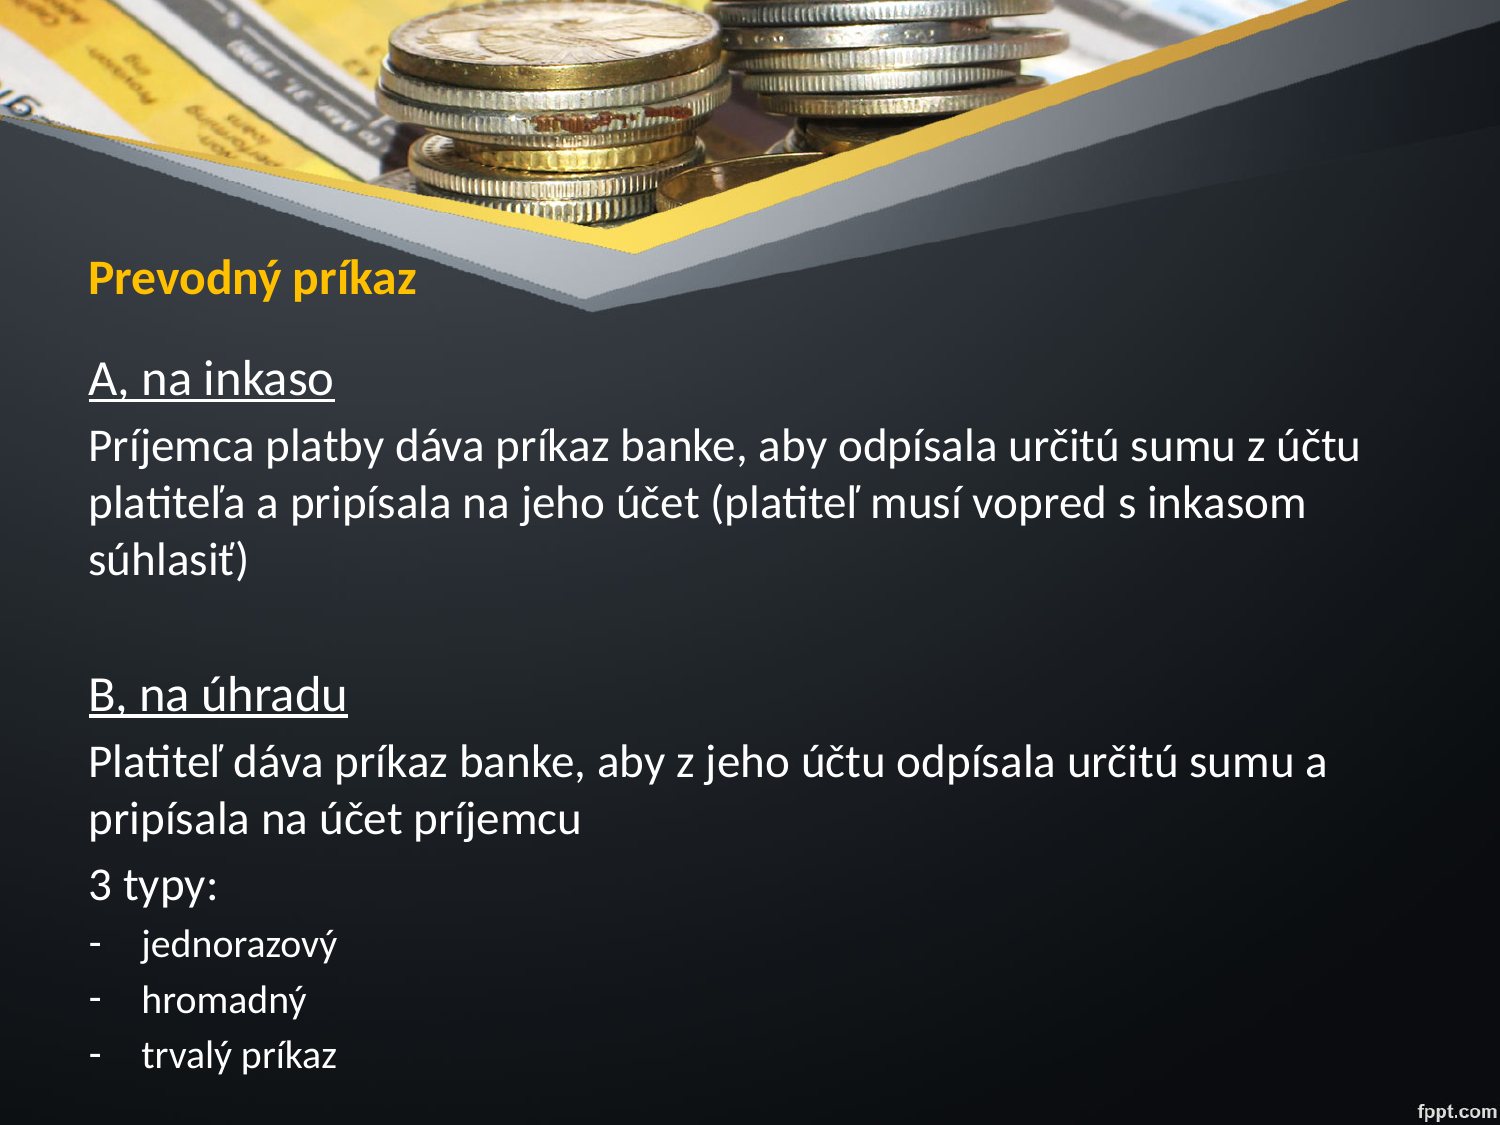

# Prevodný príkaz
A, na inkaso
Príjemca platby dáva príkaz banke, aby odpísala určitú sumu z účtu platiteľa a pripísala na jeho účet (platiteľ musí vopred s inkasom súhlasiť)

B, na úhradu
Platiteľ dáva príkaz banke, aby z jeho účtu odpísala určitú sumu a pripísala na účet príjemcu
3 typy:
jednorazový
hromadný
trvalý príkaz